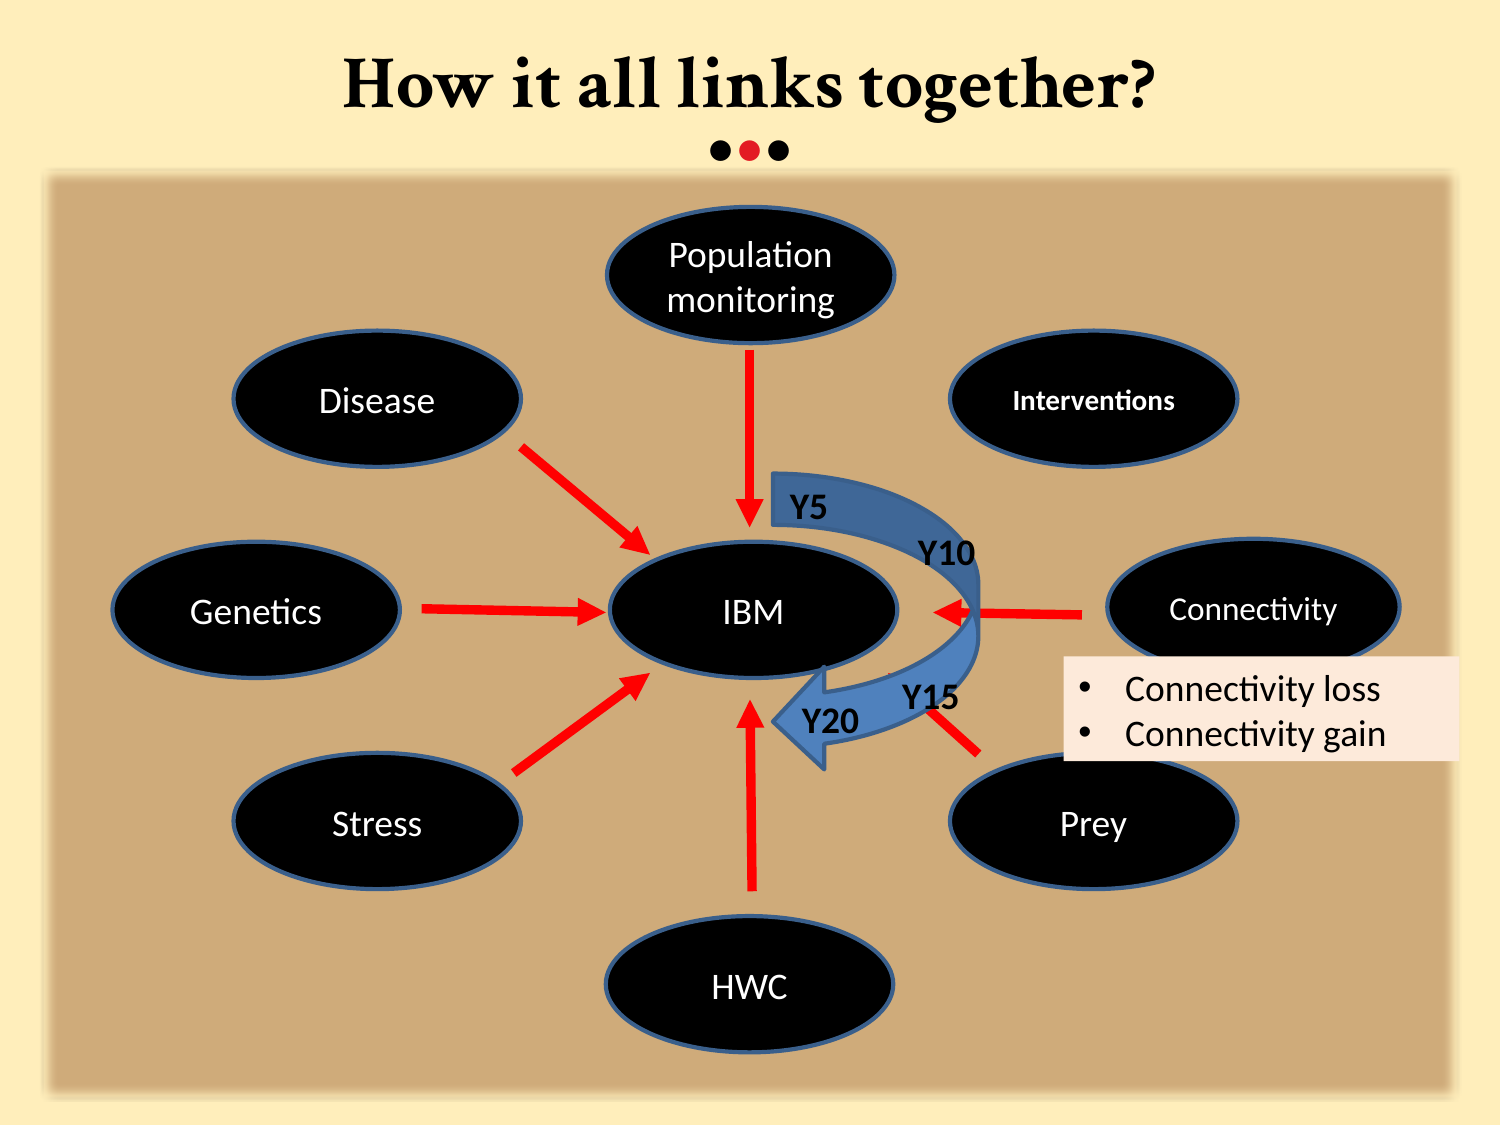

How it all links together?
•••

Population monitoring

Disease
Interventions

Y5
Y10
Connectivity
Genetics
IBM
Connectivity loss
Connectivity gain
Y15
Y20
Prey
Stress
HWC